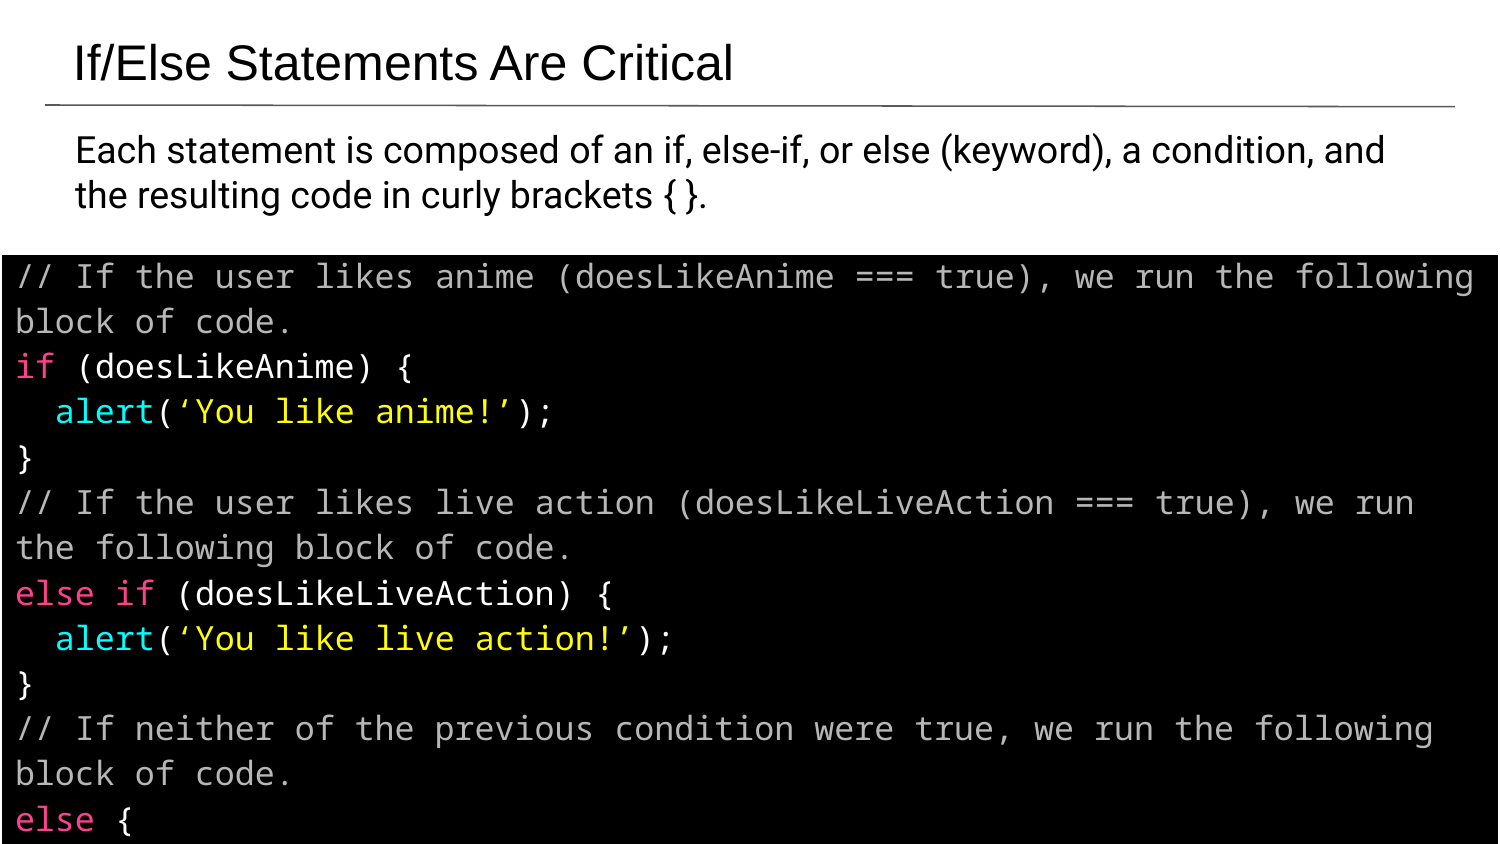

# If/Else Statements Are Critical
Each statement is composed of an if, else-if, or else (keyword), a condition, and the resulting code in curly brackets { }.
| // If the user likes anime (doesLikeAnime === true), we run the following block of code. if (doesLikeAnime) { alert(‘You like anime!’); } // If the user likes live action (doesLikeLiveAction === true), we run the following block of code. else if (doesLikeLiveAction) { alert(‘You like live action!’); } // If neither of the previous condition were true, we run the following block of code. else { alert("You don’t like visual media."); } |
| --- |

15